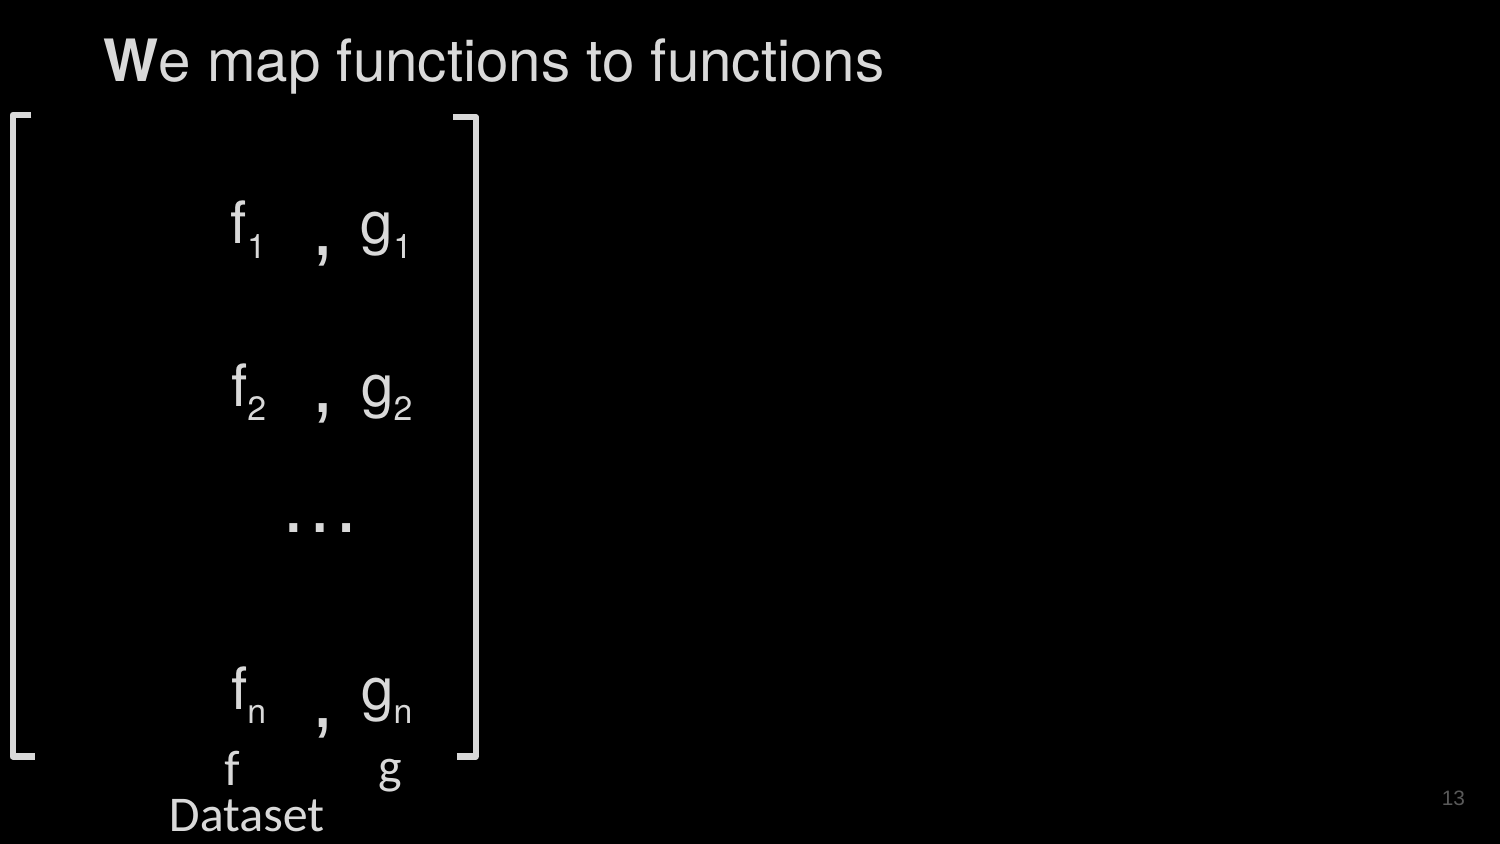

# We map functions to functions

,
f1          g1
,
f2          g2
…
,
fn          gn
g
f
13
Dataset